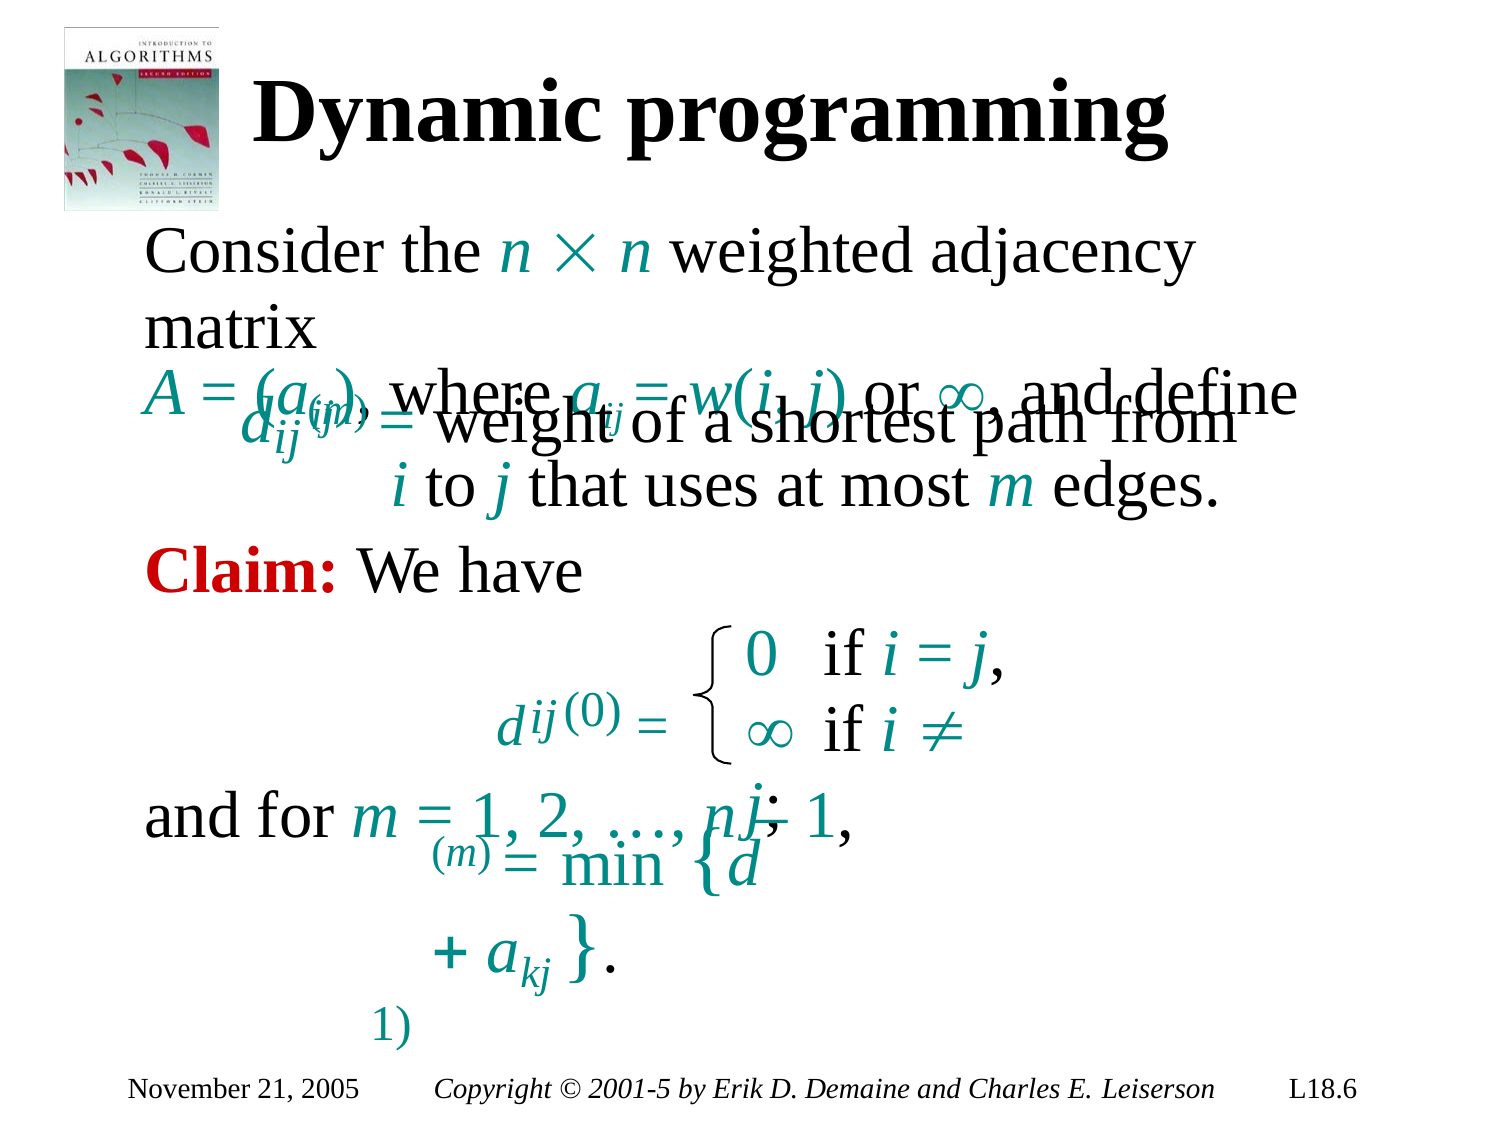

# Dynamic programming
Consider the n × n weighted adjacency matrix
A = (aij), where aij = w(i, j) or ∞, and define
d	(m) = weight of a shortest path from
ij
i to j that uses at most m edges.
Claim: We have
0	if i = j,
∞	if i ≠ j;
d	(0) =

ij
and for m = 1, 2, …, n – 1,
(m) = min {d	+ akj }.
dij	k	ik(m–1)
November 21, 2005
Copyright © 2001-5 by Erik D. Demaine and Charles E. Leiserson
L18.6